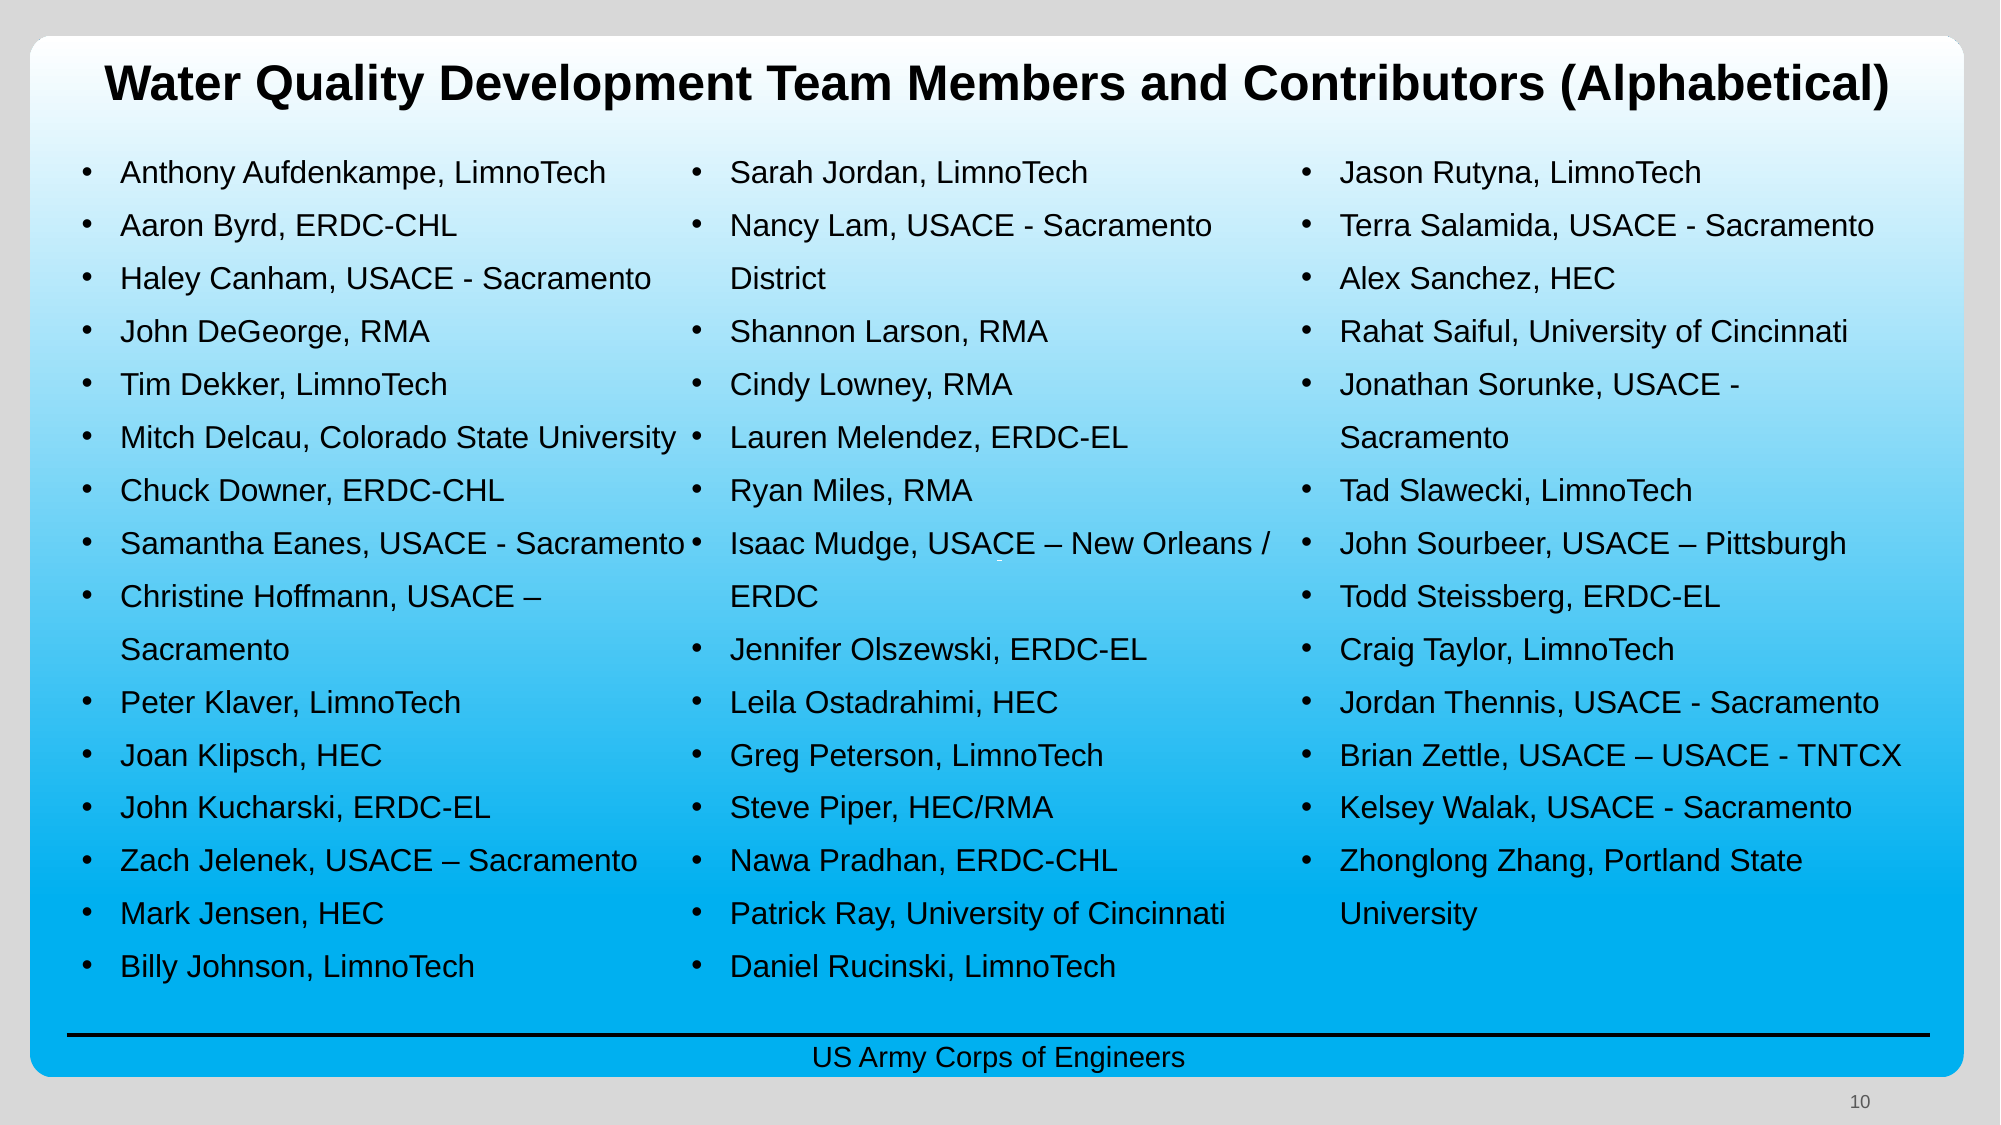

# Water Quality Development Team Members and Contributors (Alphabetical)
Anthony Aufdenkampe, LimnoTech
Aaron Byrd, ERDC-CHL
Haley Canham, USACE - Sacramento
John DeGeorge, RMA
Tim Dekker, LimnoTech
Mitch Delcau, Colorado State University
Chuck Downer, ERDC-CHL
Samantha Eanes, USACE - Sacramento
Christine Hoffmann, USACE – Sacramento
Peter Klaver, LimnoTech
Joan Klipsch, HEC
John Kucharski, ERDC-EL
Zach Jelenek, USACE – Sacramento
Mark Jensen, HEC
Billy Johnson, LimnoTech
Sarah Jordan, LimnoTech
Nancy Lam, USACE - Sacramento District
Shannon Larson, RMA
Cindy Lowney, RMA
Lauren Melendez, ERDC-EL
Ryan Miles, RMA
Isaac Mudge, USACE – New Orleans / ERDC
Jennifer Olszewski, ERDC-EL
Leila Ostadrahimi, HEC
Greg Peterson, LimnoTech
Steve Piper, HEC/RMA
Nawa Pradhan, ERDC-CHL
Patrick Ray, University of Cincinnati
Daniel Rucinski, LimnoTech
Jason Rutyna, LimnoTech
Terra Salamida, USACE - Sacramento
Alex Sanchez, HEC
Rahat Saiful, University of Cincinnati
Jonathan Sorunke, USACE - Sacramento
Tad Slawecki, LimnoTech
John Sourbeer, USACE – Pittsburgh
Todd Steissberg, ERDC-EL
Craig Taylor, LimnoTech
Jordan Thennis, USACE - Sacramento
Brian Zettle, USACE – USACE - TNTCX
Kelsey Walak, USACE - Sacramento
Zhonglong Zhang, Portland State University

10